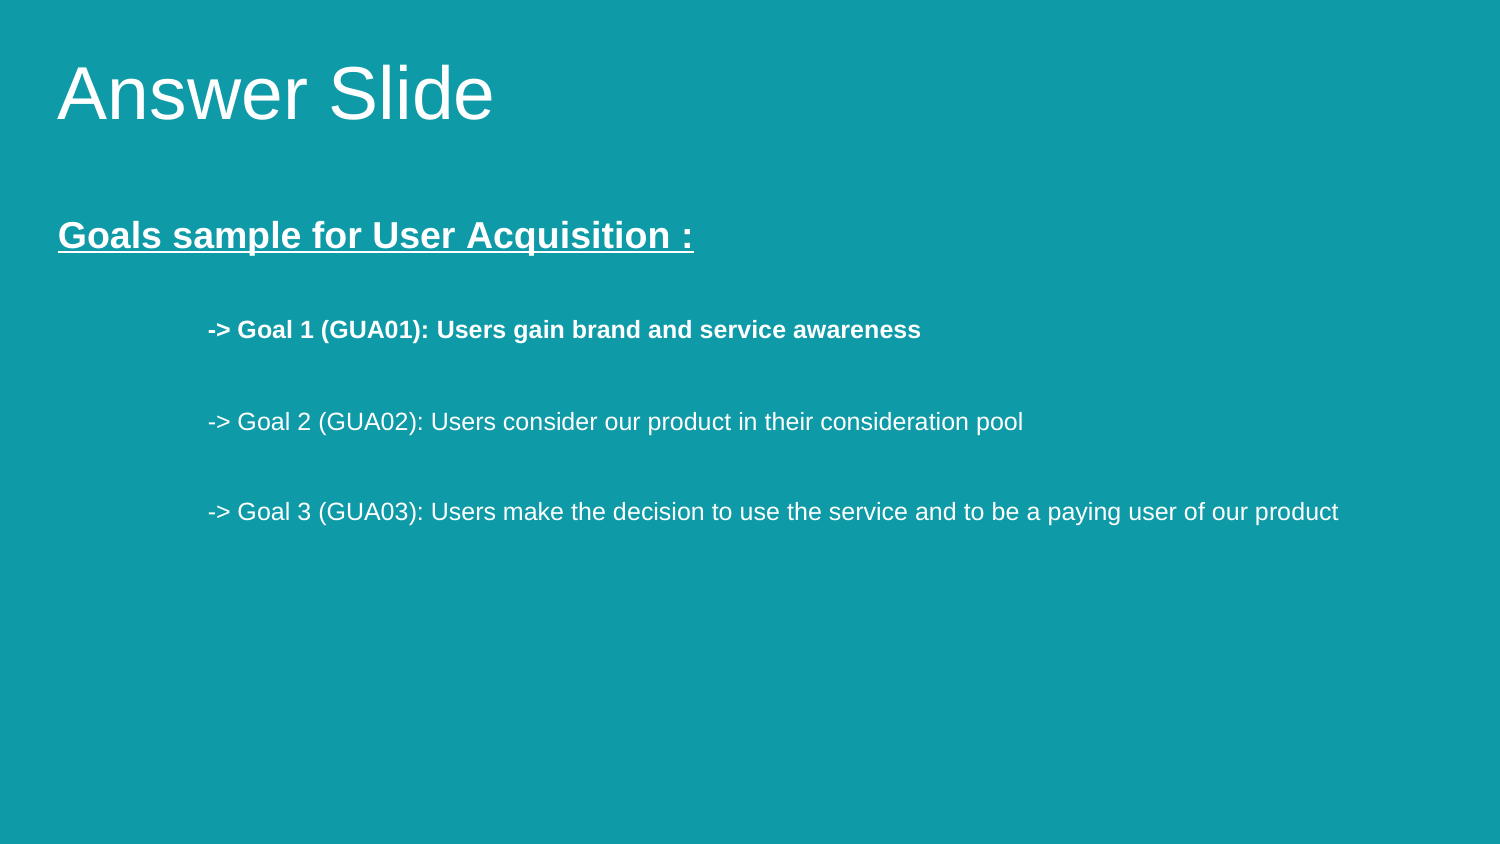

# Answer Slide

Goals sample for User Acquisition :
	-> Goal 1 (GUA01): Users gain brand and service awareness
	-> Goal 2 (GUA02): Users consider our product in their consideration pool
	-> Goal 3 (GUA03): Users make the decision to use the service and to be a paying user of our product